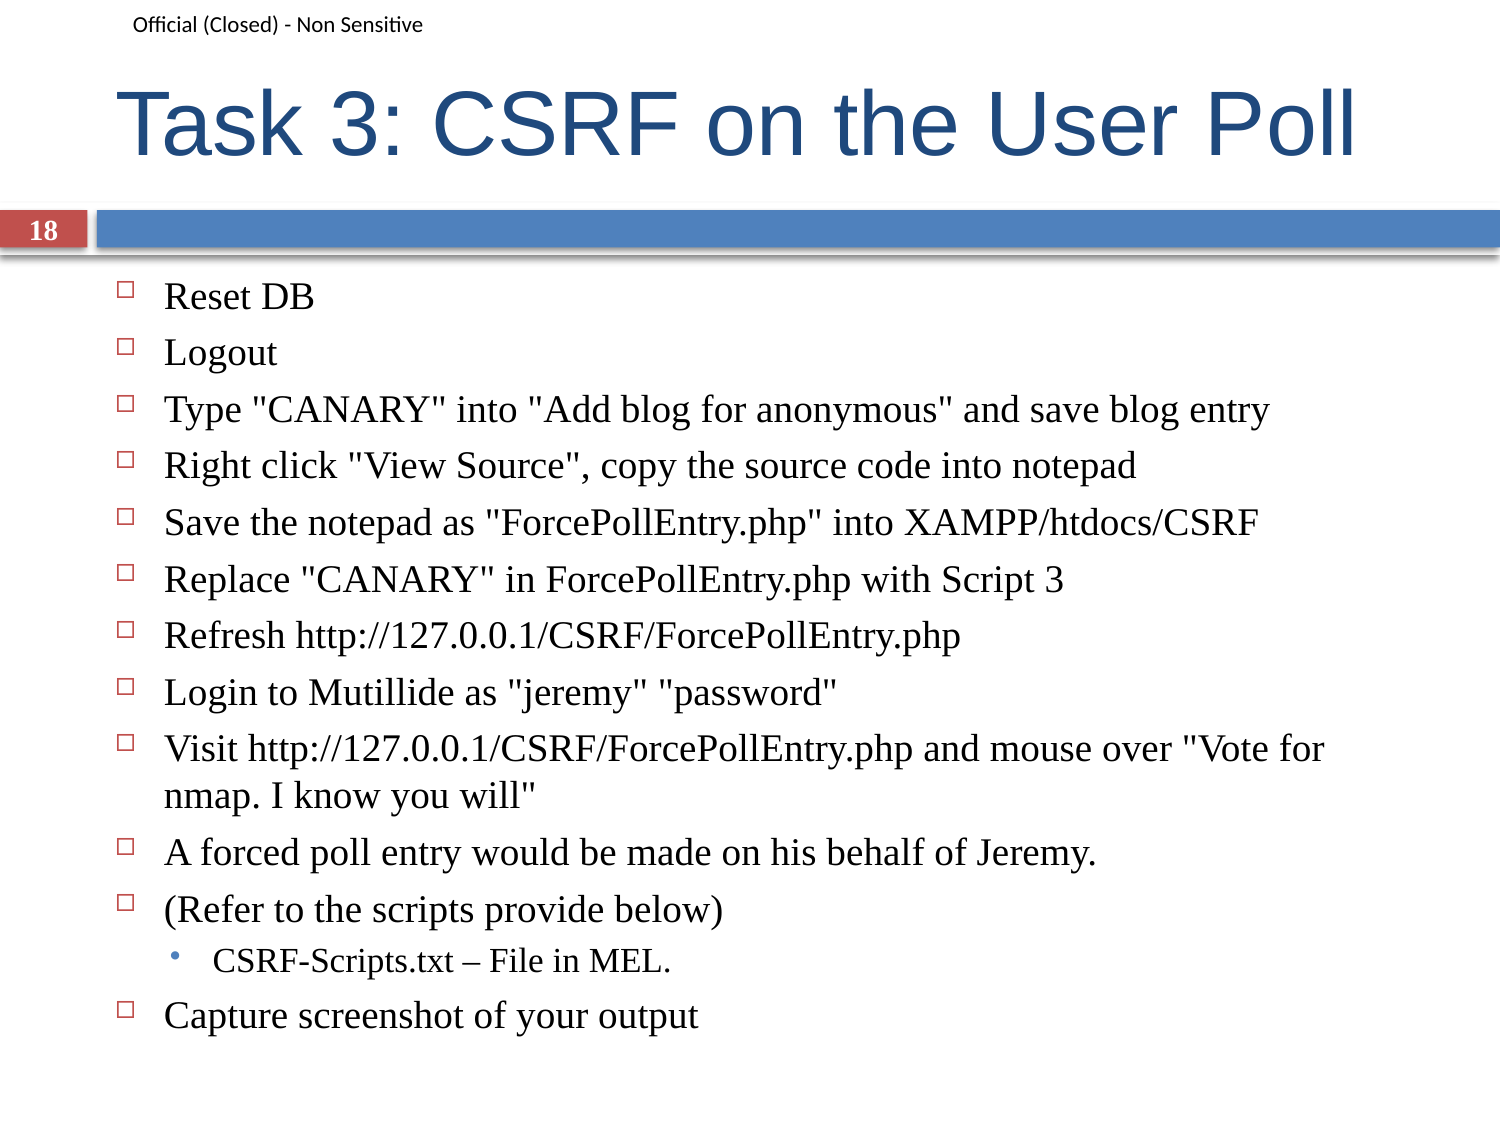

# Task 3: CSRF on the User Poll
18
Reset DB
Logout
Type "CANARY" into "Add blog for anonymous" and save blog entry
Right click "View Source", copy the source code into notepad
Save the notepad as "ForcePollEntry.php" into XAMPP/htdocs/CSRF
Replace "CANARY" in ForcePollEntry.php with Script 3
Refresh http://127.0.0.1/CSRF/ForcePollEntry.php
Login to Mutillide as "jeremy" "password"
Visit http://127.0.0.1/CSRF/ForcePollEntry.php and mouse over "Vote for nmap. I know you will"
A forced poll entry would be made on his behalf of Jeremy.
(Refer to the scripts provide below)
CSRF-Scripts.txt – File in MEL.
Capture screenshot of your output